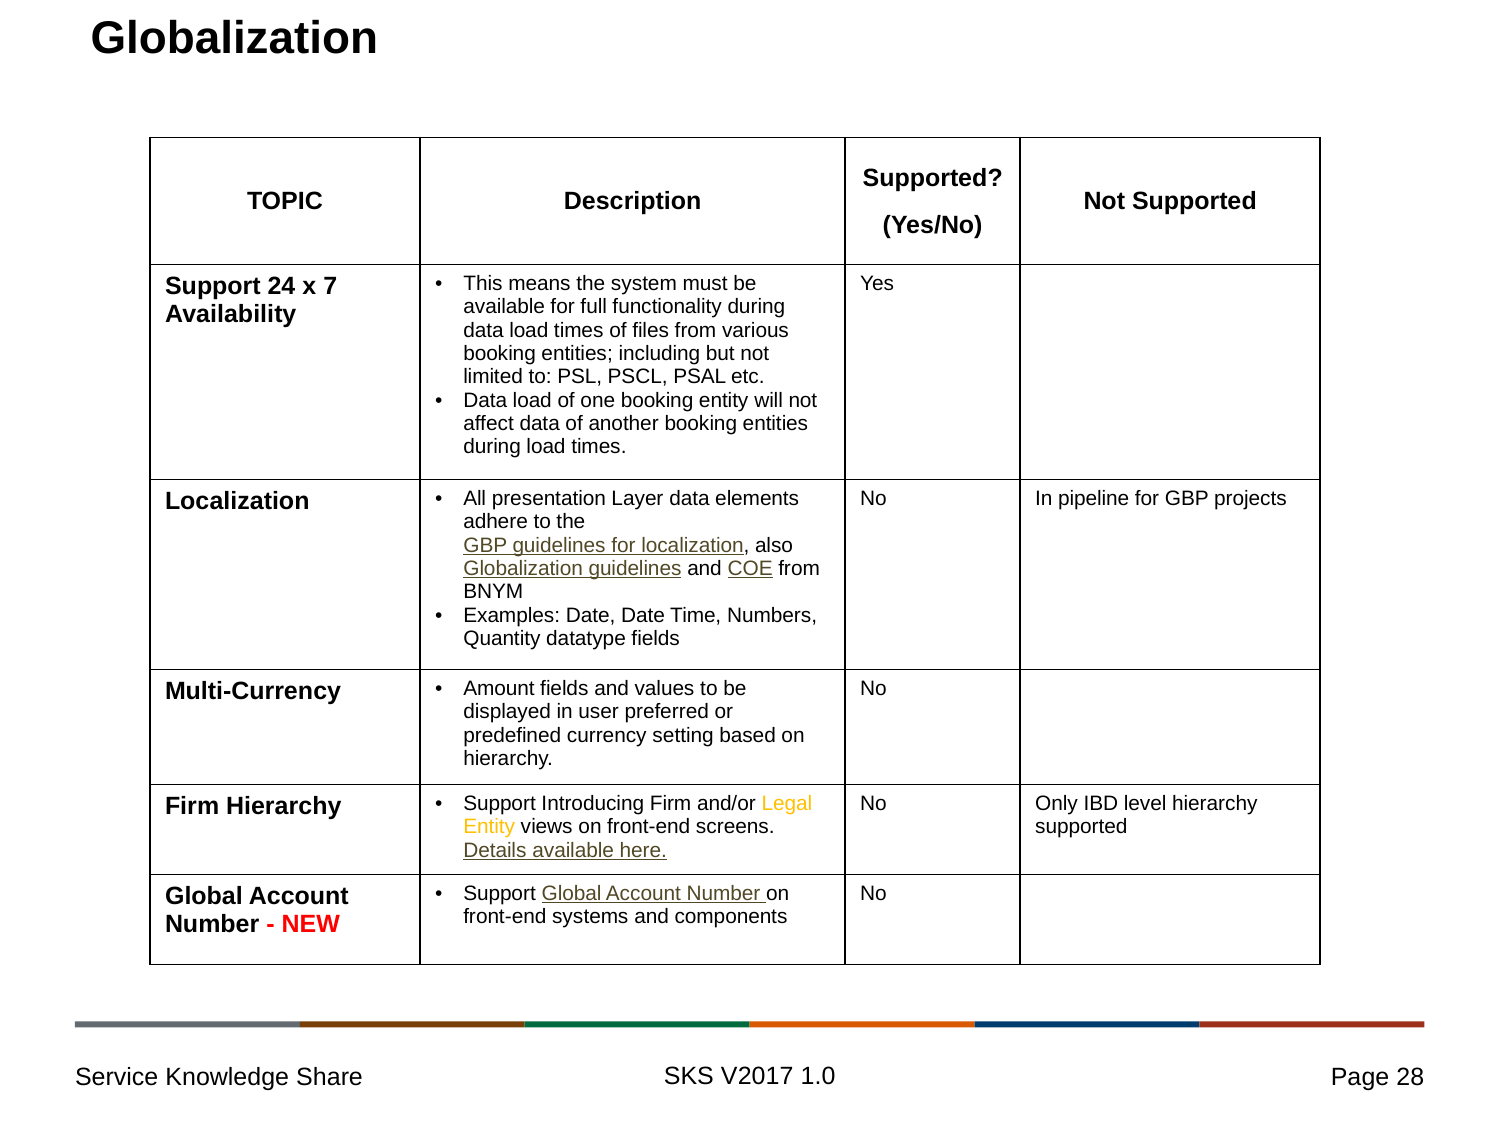

# Globalization
| TOPIC | Description | Supported? (Yes/No) | Not Supported |
| --- | --- | --- | --- |
| Support 24 x 7 Availability | This means the system must be available for full functionality during data load times of files from various booking entities; including but not limited to: PSL, PSCL, PSAL etc. Data load of one booking entity will not affect data of another booking entities during load times. | Yes |  |
| Localization | All presentation Layer data elements adhere to the GBP guidelines for localization, also Globalization guidelines and COE from BNYM Examples: Date, Date Time, Numbers, Quantity datatype fields | No | In pipeline for GBP projects |
| Multi-Currency | Amount fields and values to be displayed in user preferred or predefined currency setting based on hierarchy. | No |  |
| Firm Hierarchy | Support Introducing Firm and/or Legal Entity views on front-end screens. Details available here. | No | Only IBD level hierarchy supported |
| Global Account Number - NEW | Support Global Account Number on front-end systems and components | No |  |
SKS V2017 1.0
Page 28